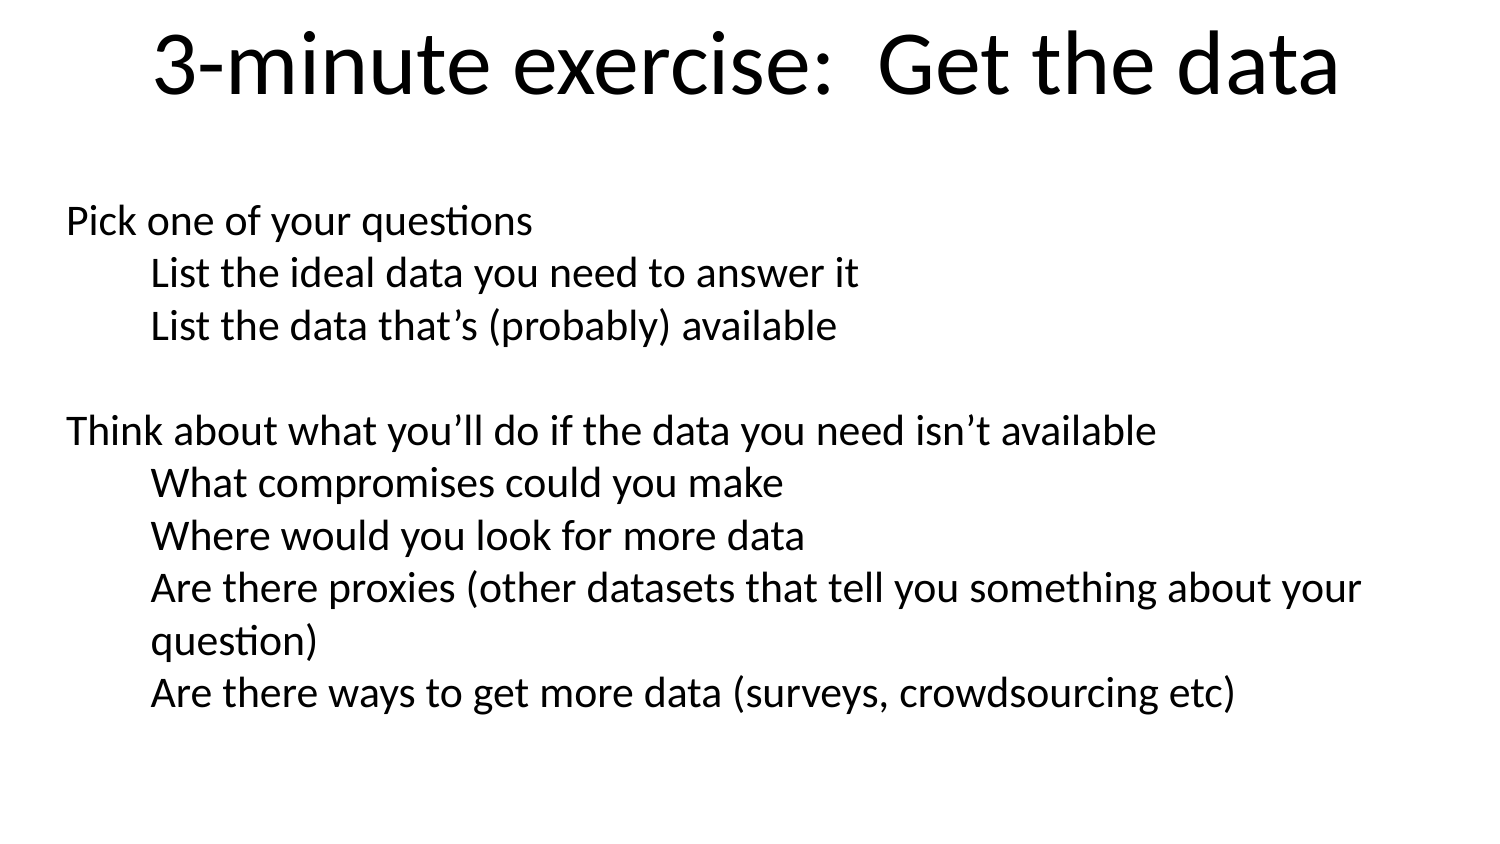

# 3-minute exercise:  Get the data
Pick one of your questions
List the ideal data you need to answer it
List the data that’s (probably) available

Think about what you’ll do if the data you need isn’t available
What compromises could you make
Where would you look for more data
Are there proxies (other datasets that tell you something about your question)
Are there ways to get more data (surveys, crowdsourcing etc)